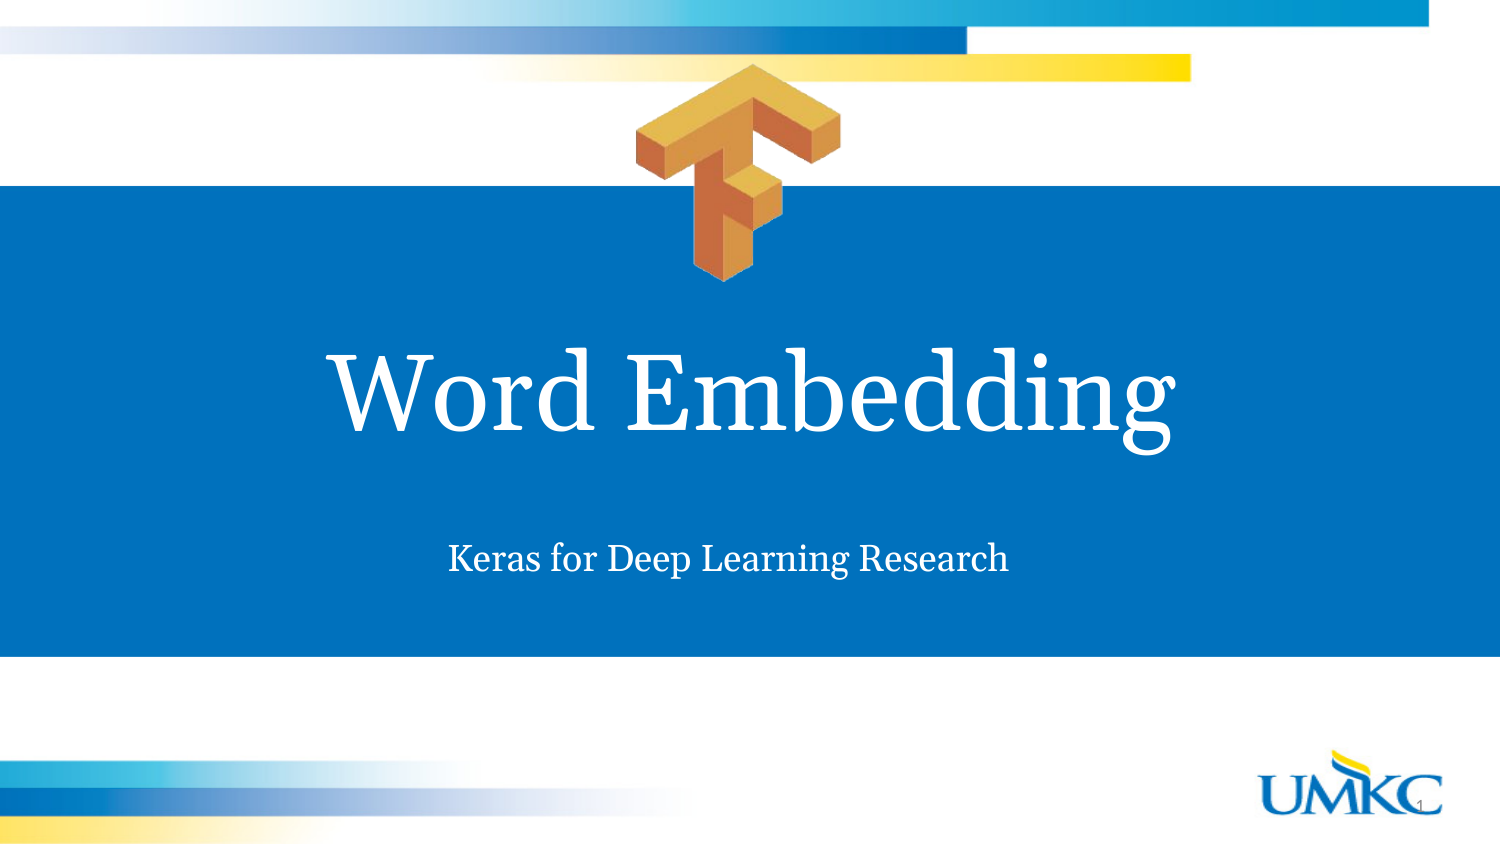

# Word Embedding
Keras for Deep Learning Research

1